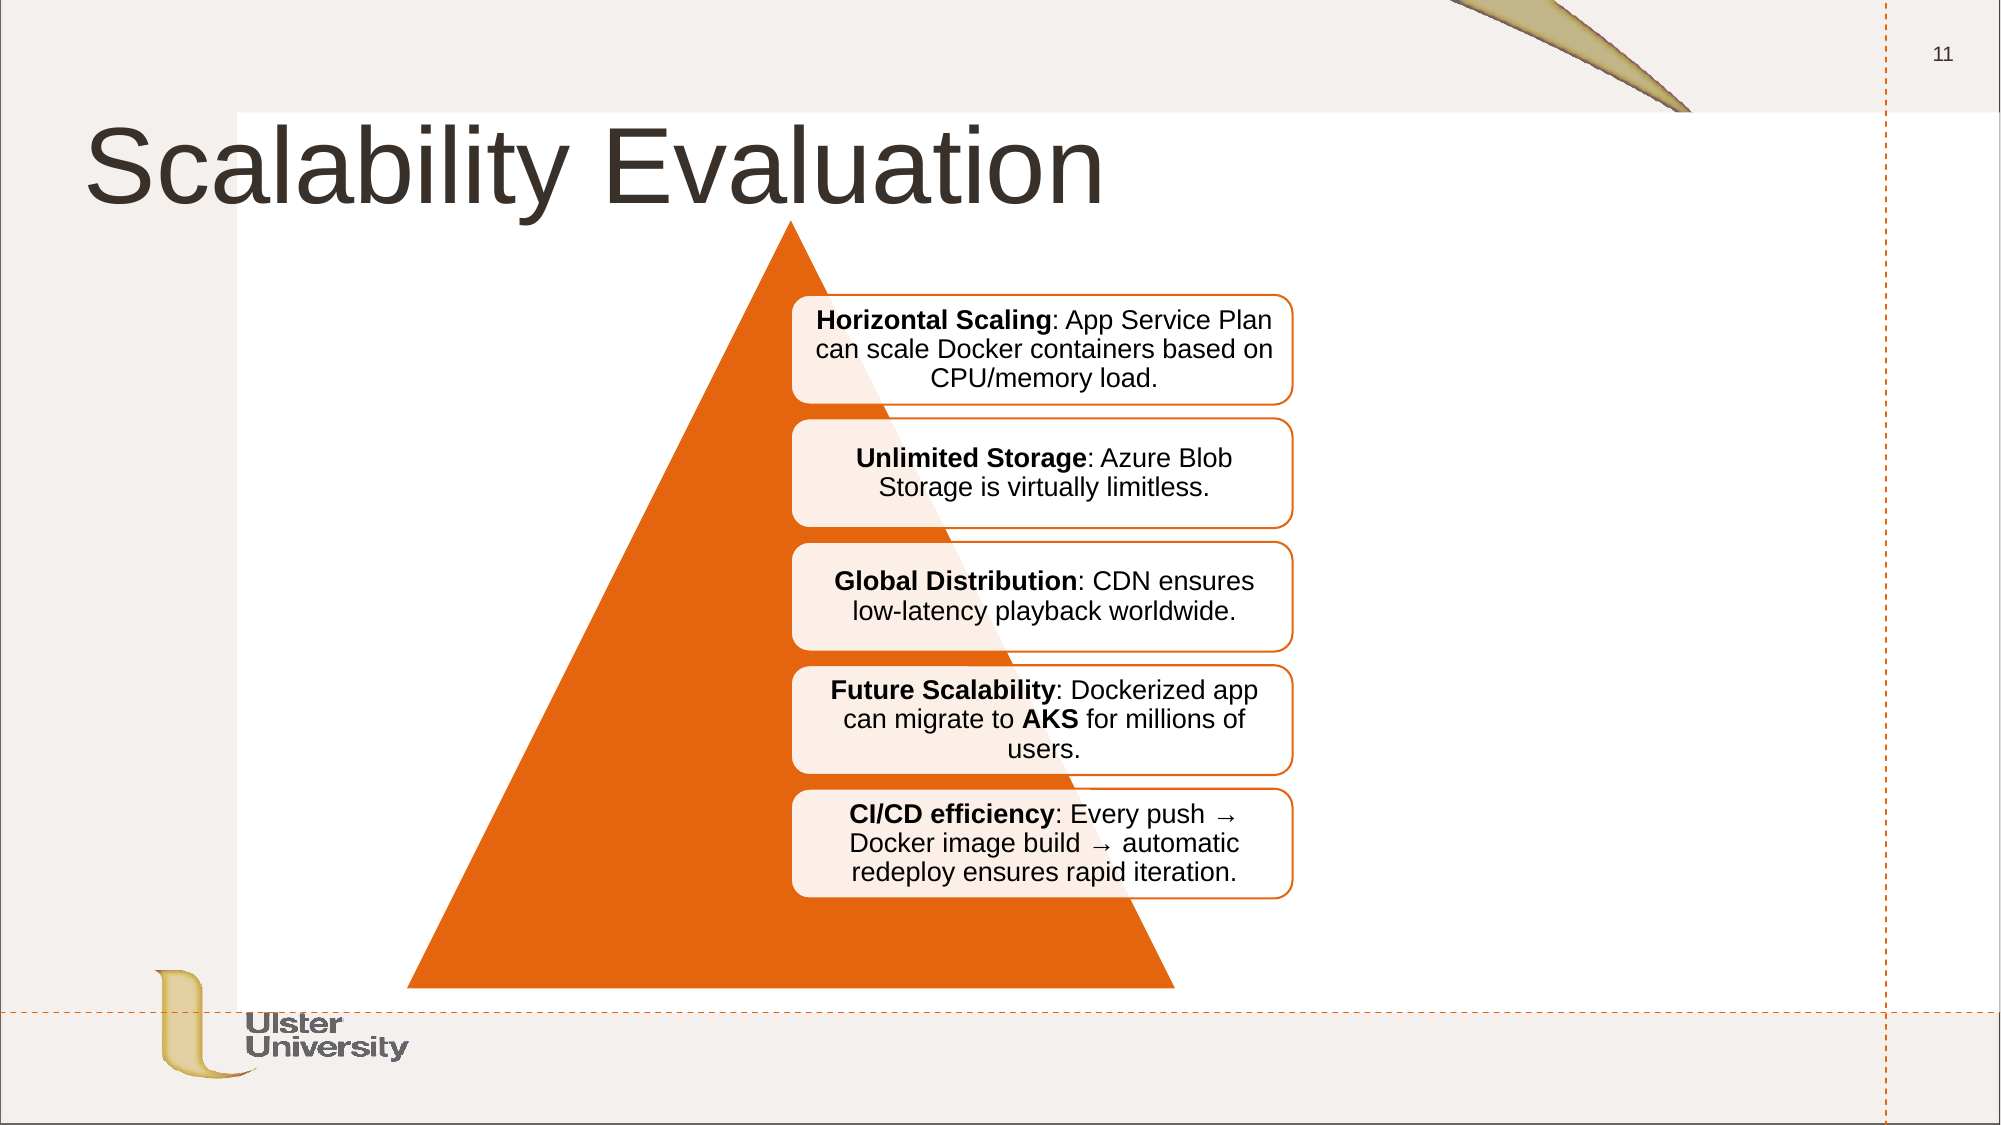

11
# Scalability Evaluation
Horizontal Scaling: App Service Plan can scale Docker containers based on CPU/memory load.
Unlimited Storage: Azure Blob Storage is virtually limitless.
Global Distribution: CDN ensures low-latency playback worldwide.
Future Scalability: Dockerized app can migrate to AKS for millions of users.
CI/CD efficiency: Every push → Docker image build → automatic redeploy ensures rapid iteration.